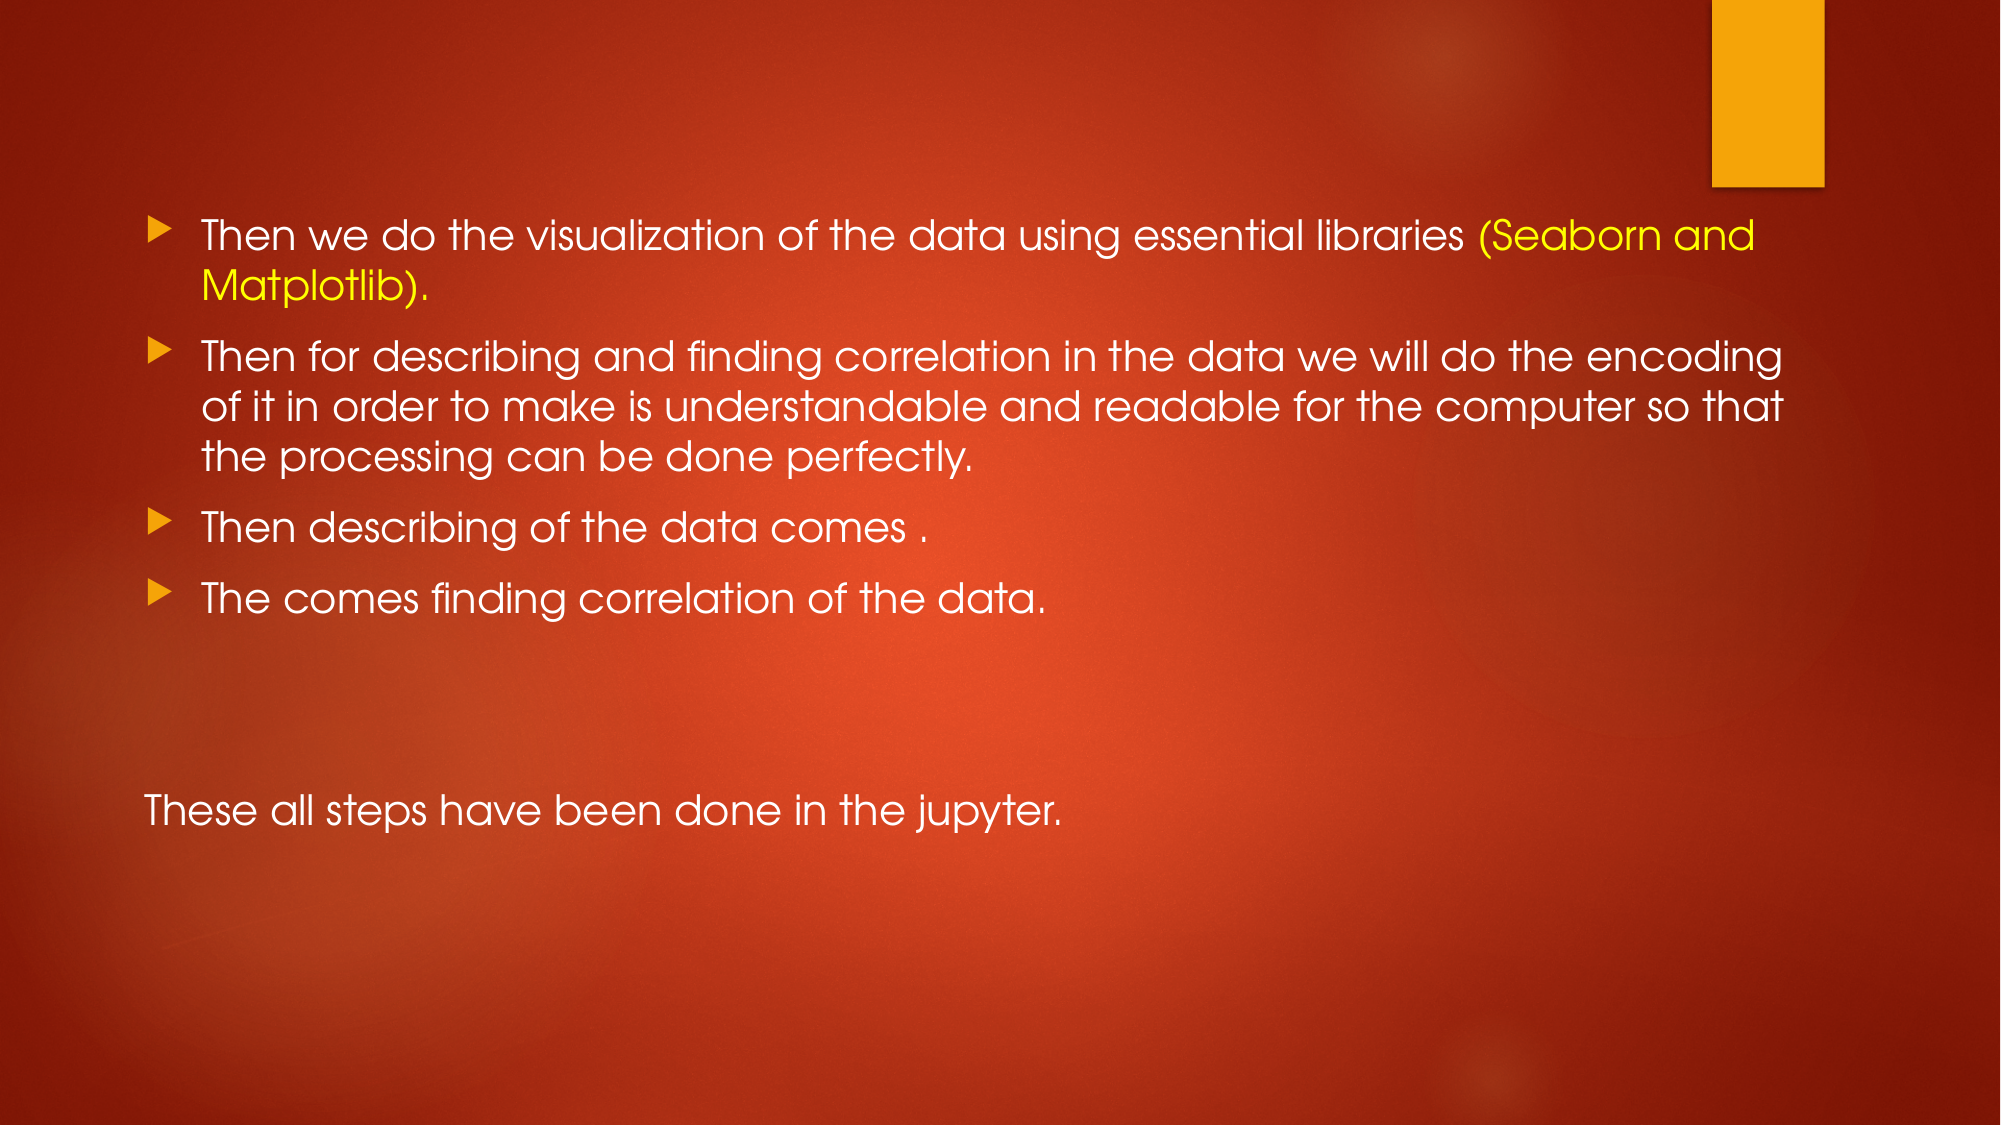

Then we do the visualization of the data using essential libraries (Seaborn and Matplotlib).
Then for describing and finding correlation in the data we will do the encoding of it in order to make is understandable and readable for the computer so that the processing can be done perfectly.
Then describing of the data comes .
The comes finding correlation of the data.

These all steps have been done in the jupyter.